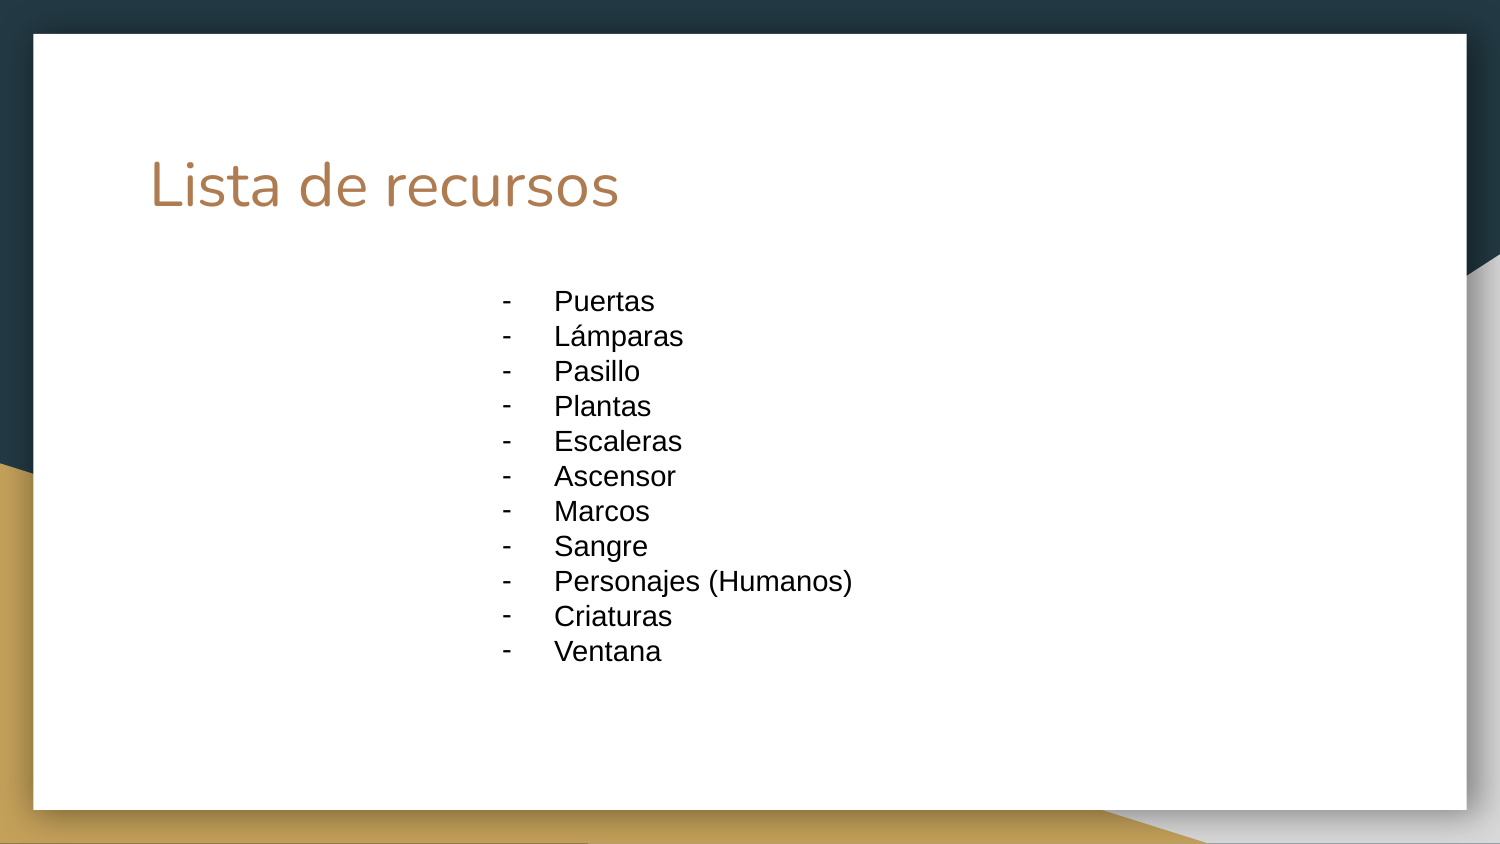

# Lista de recursos
Puertas
Lámparas
Pasillo
Plantas
Escaleras
Ascensor
Marcos
Sangre
Personajes (Humanos)
Criaturas
Ventana